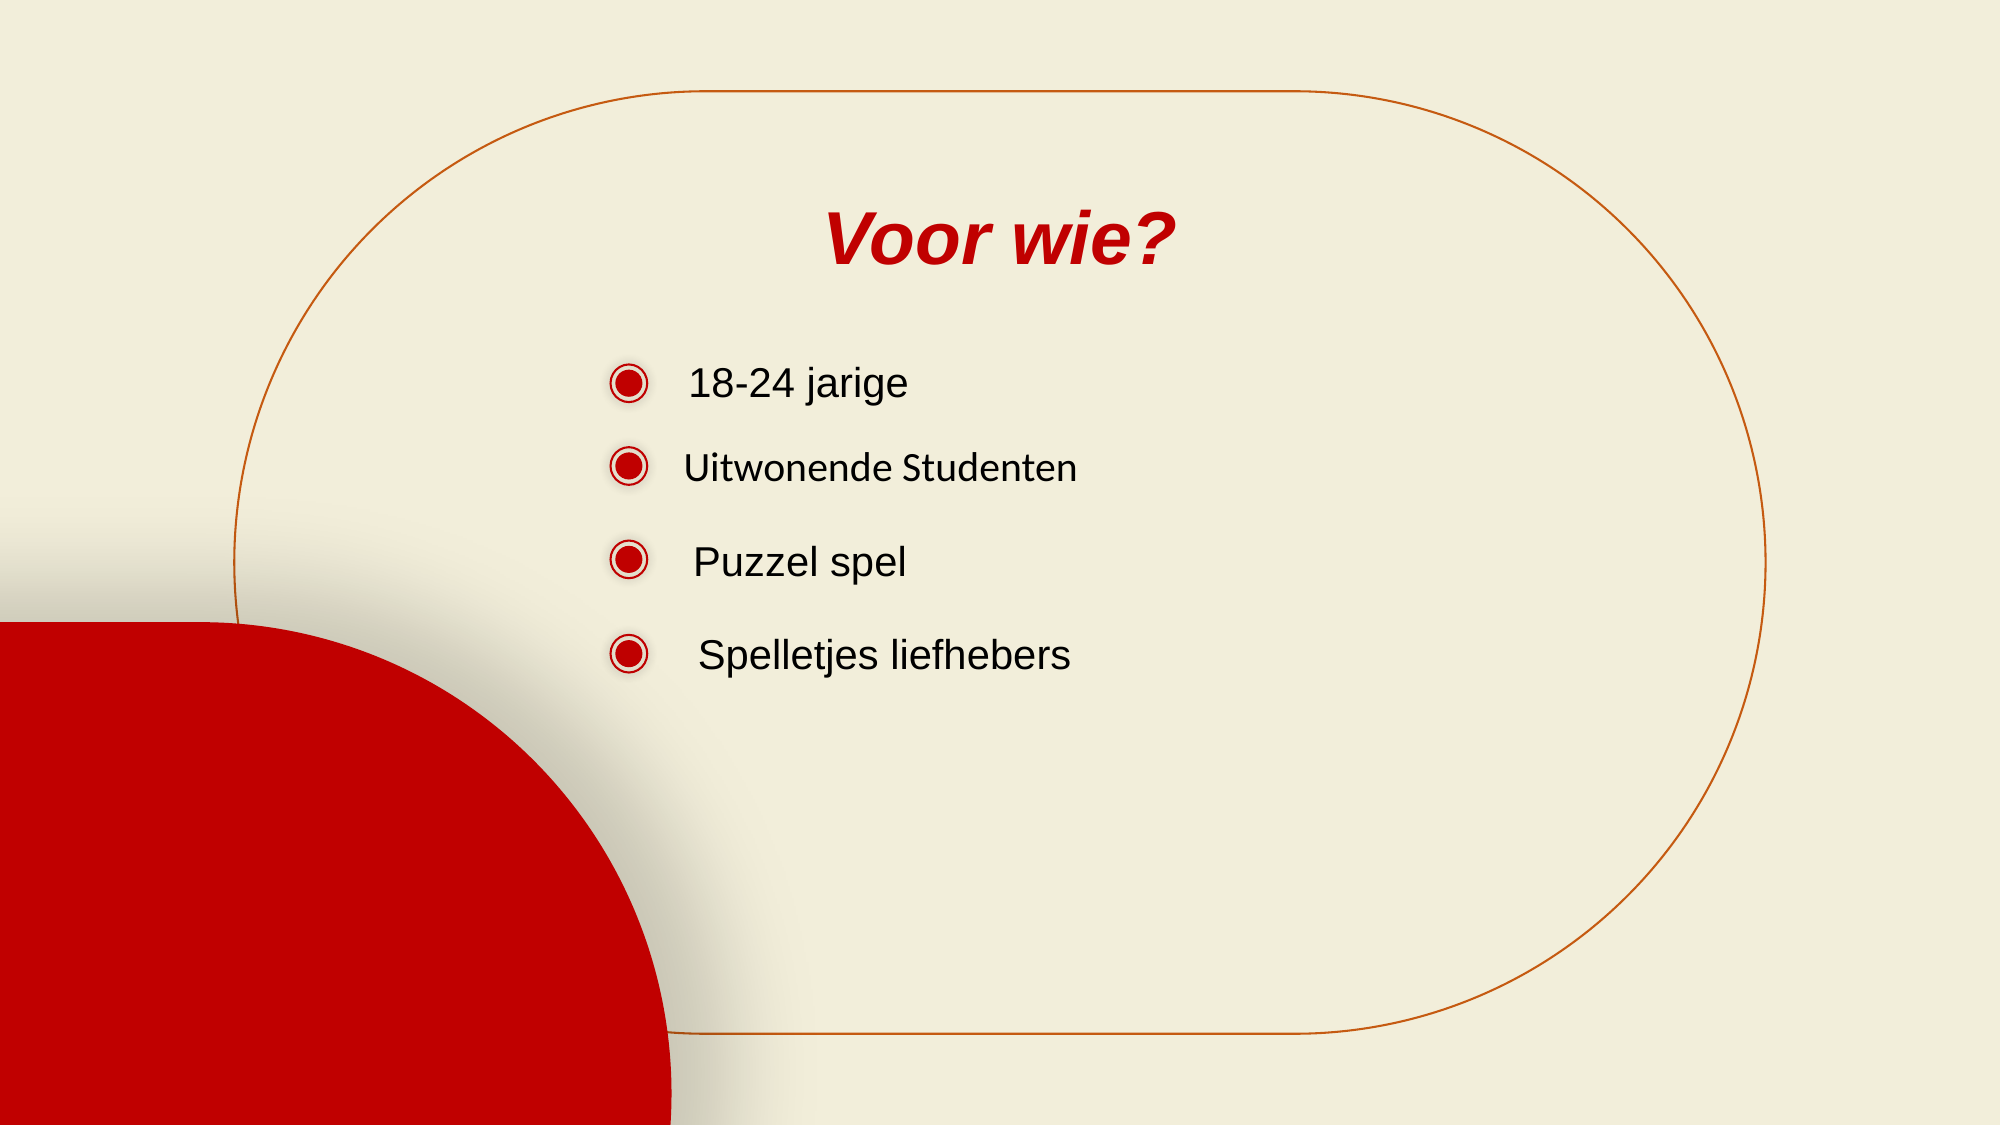

Voor wie?

18-24 jarige

Uitwonende Studenten

Puzzel spel

Spelletjes liefhebers

Doel
Design Principles

Inspireren om voorzorgmaatregelen te
nemen voor huisbrand gevaar.

Informeren over brandveligheid

Amuserend (gamification)

Extrinsiek motiveren

Hoe gaan we de doelgroep bereiken?

Reclame posters

Openbare toilet posters